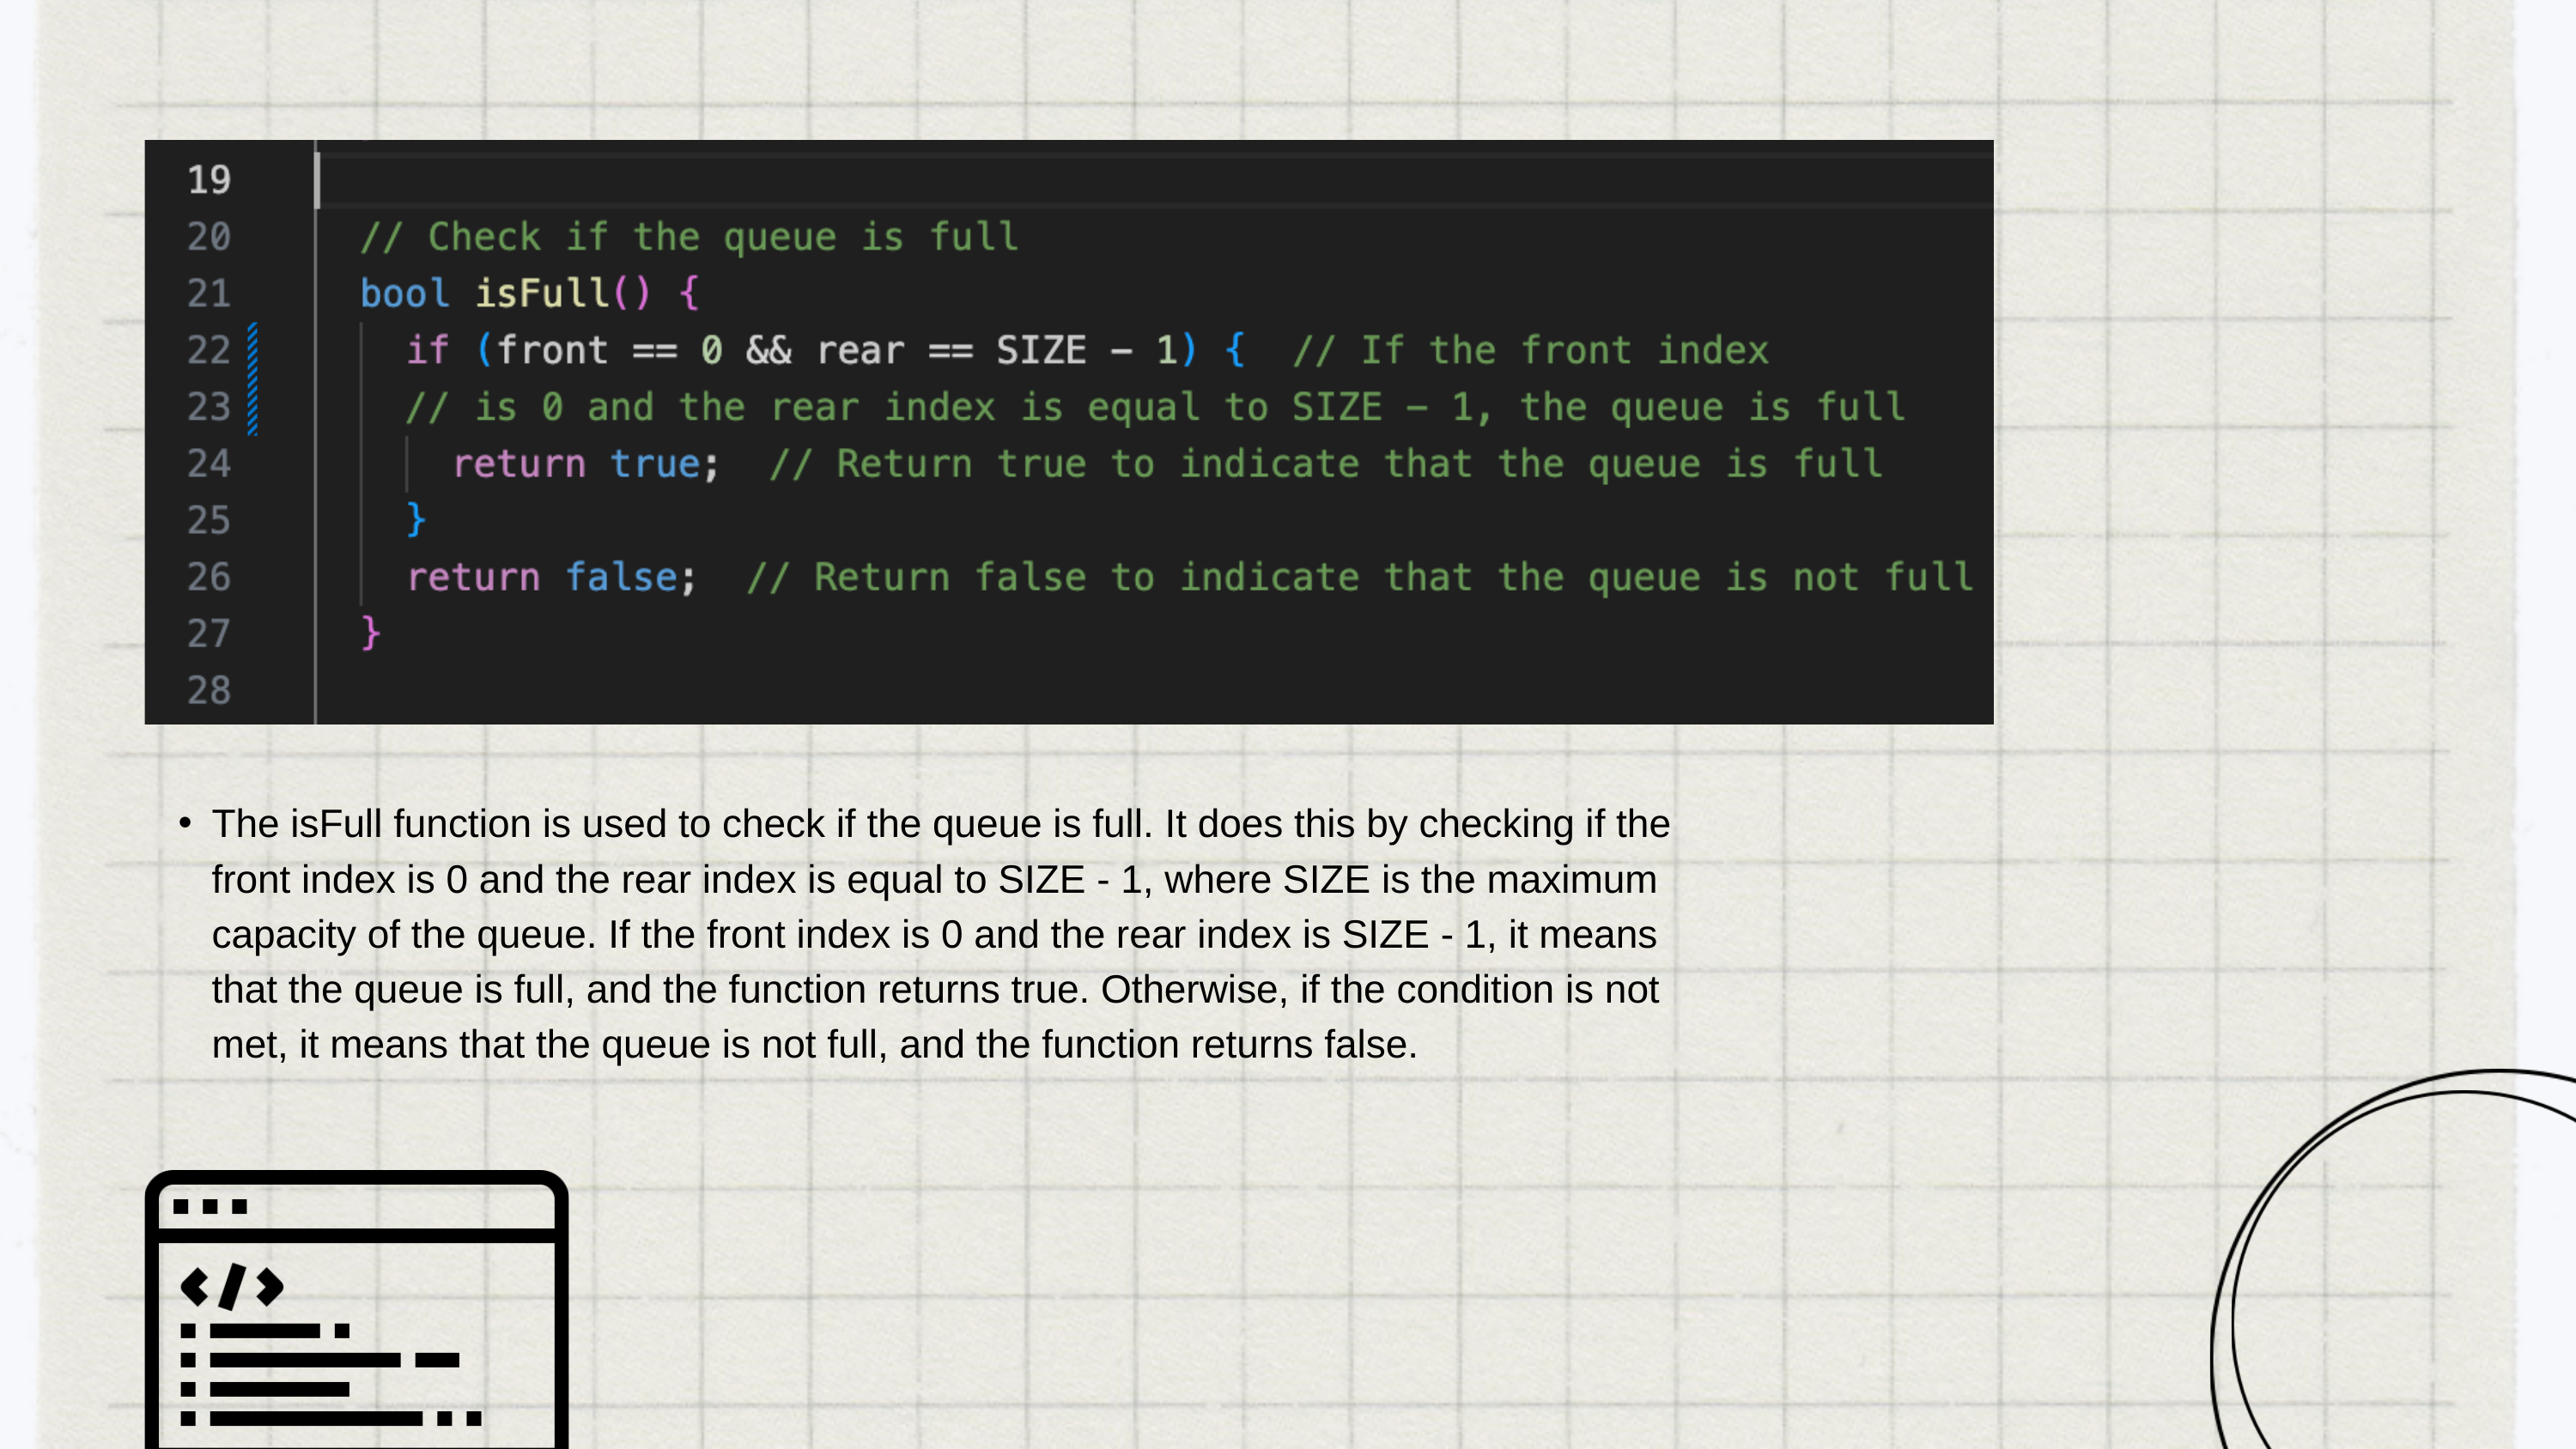

The isFull function is used to check if the queue is full. It does this by checking if the front index is 0 and the rear index is equal to SIZE - 1, where SIZE is the maximum capacity of the queue. If the front index is 0 and the rear index is SIZE - 1, it means that the queue is full, and the function returns true. Otherwise, if the condition is not met, it means that the queue is not full, and the function returns false.